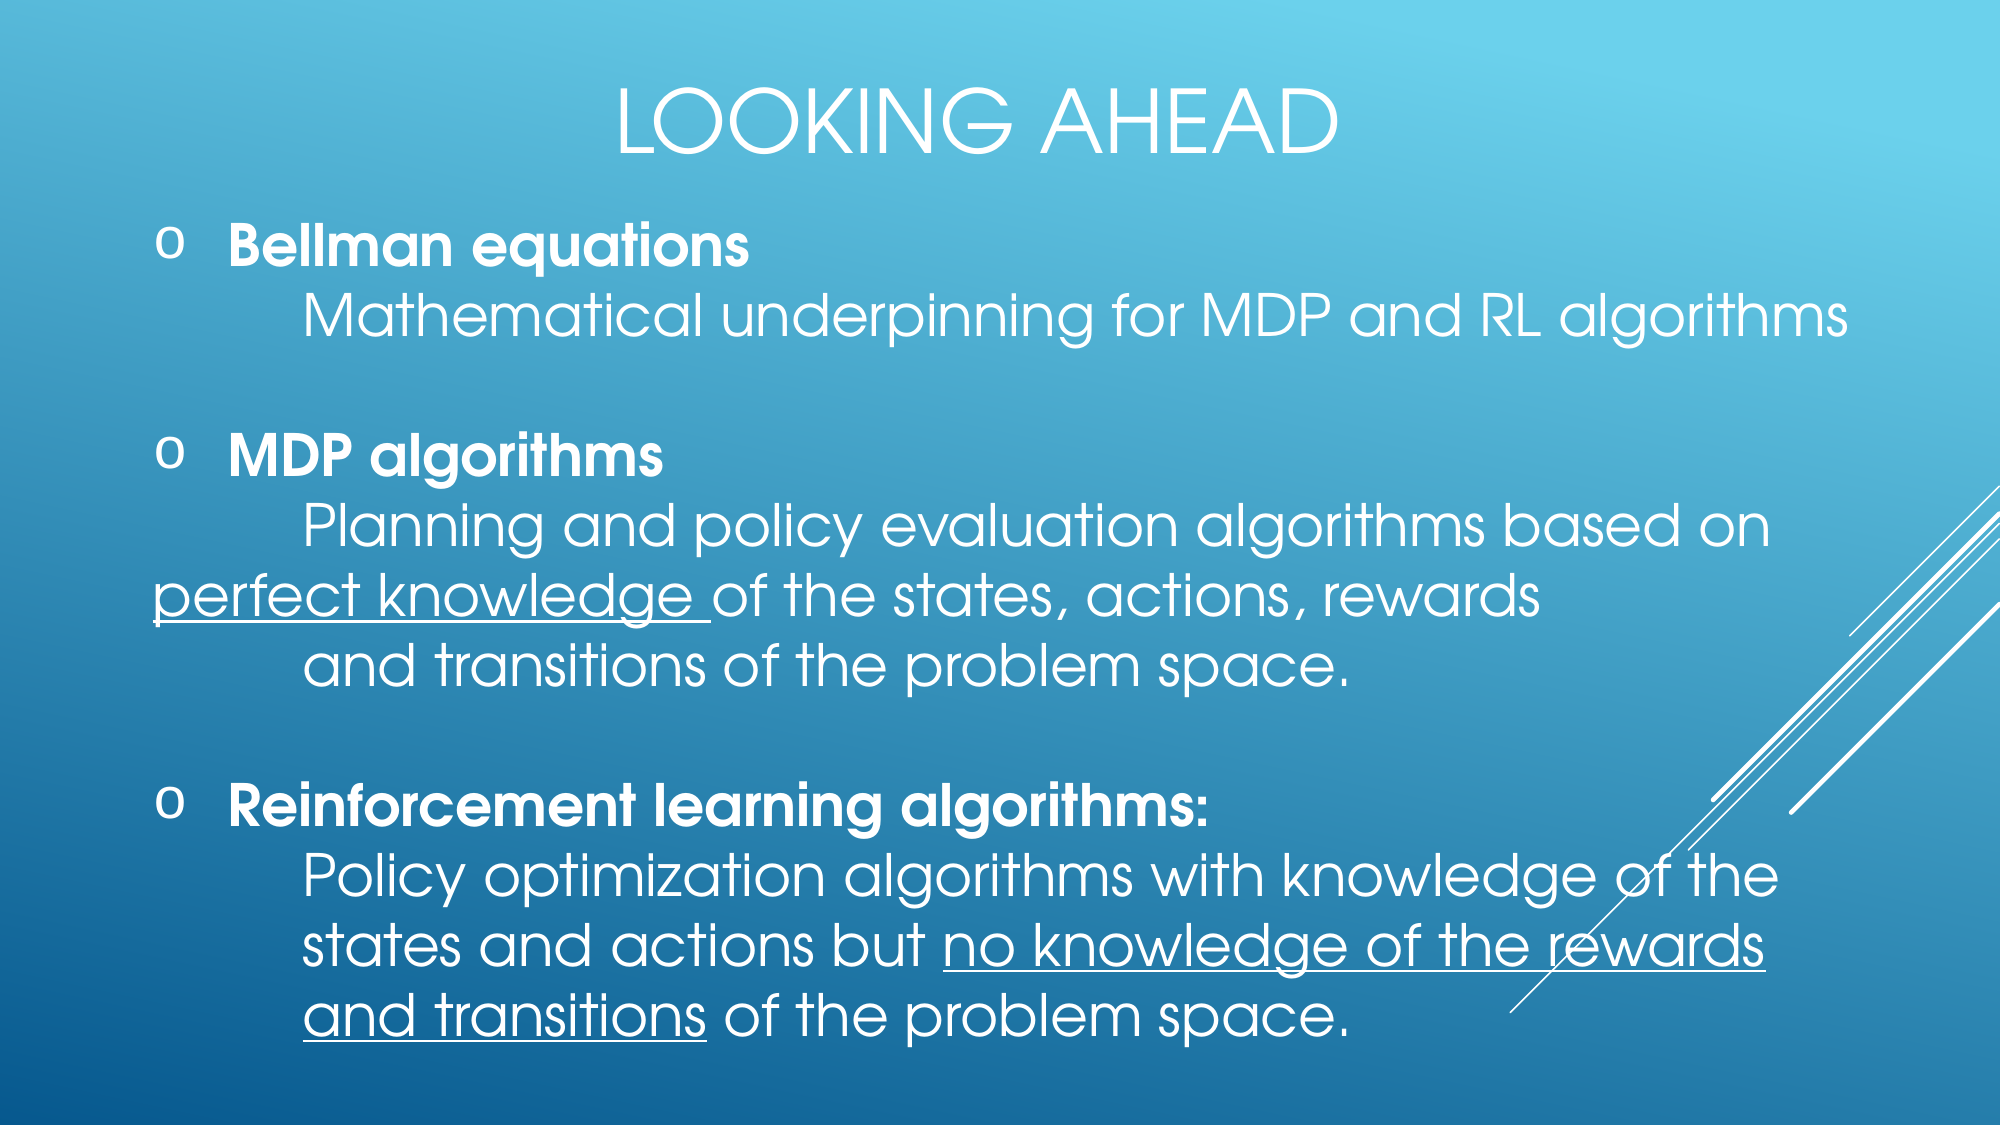

# Looking Ahead
Bellman equations
Mathematical underpinning for MDP and RL algorithms

MDP algorithms
	Planning and policy evaluation algorithms based on 	perfect knowledge of the states, actions, rewards
 	and transitions of the problem space.

Reinforcement learning algorithms:
	Policy optimization algorithms with knowledge of the
	states and actions but no knowledge of the rewards
	and transitions of the problem space.